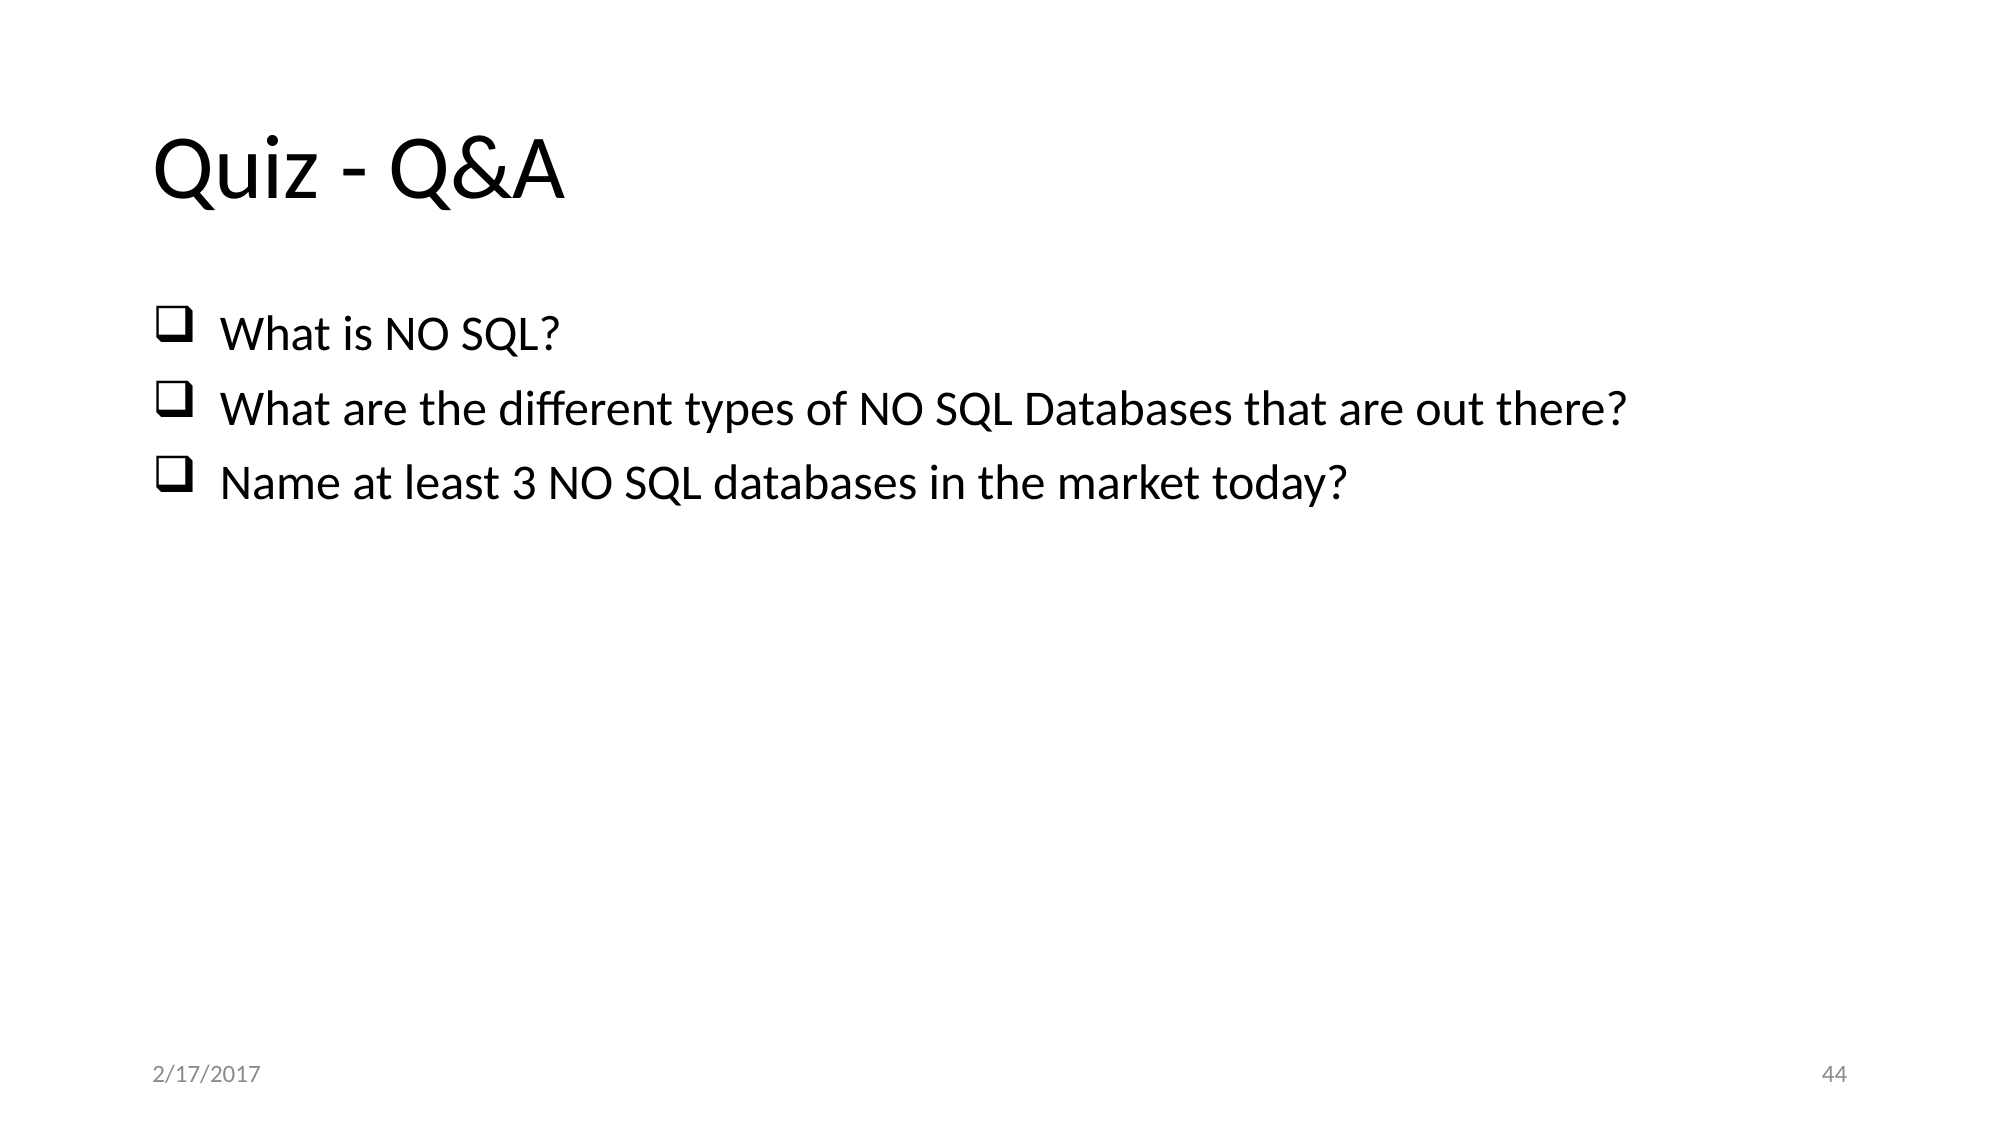

# Quiz - Q&A
  What is NO SQL?
  What are the different types of NO SQL Databases that are out there?
  Name at least 3 NO SQL databases in the market today?
2/17/2017
44